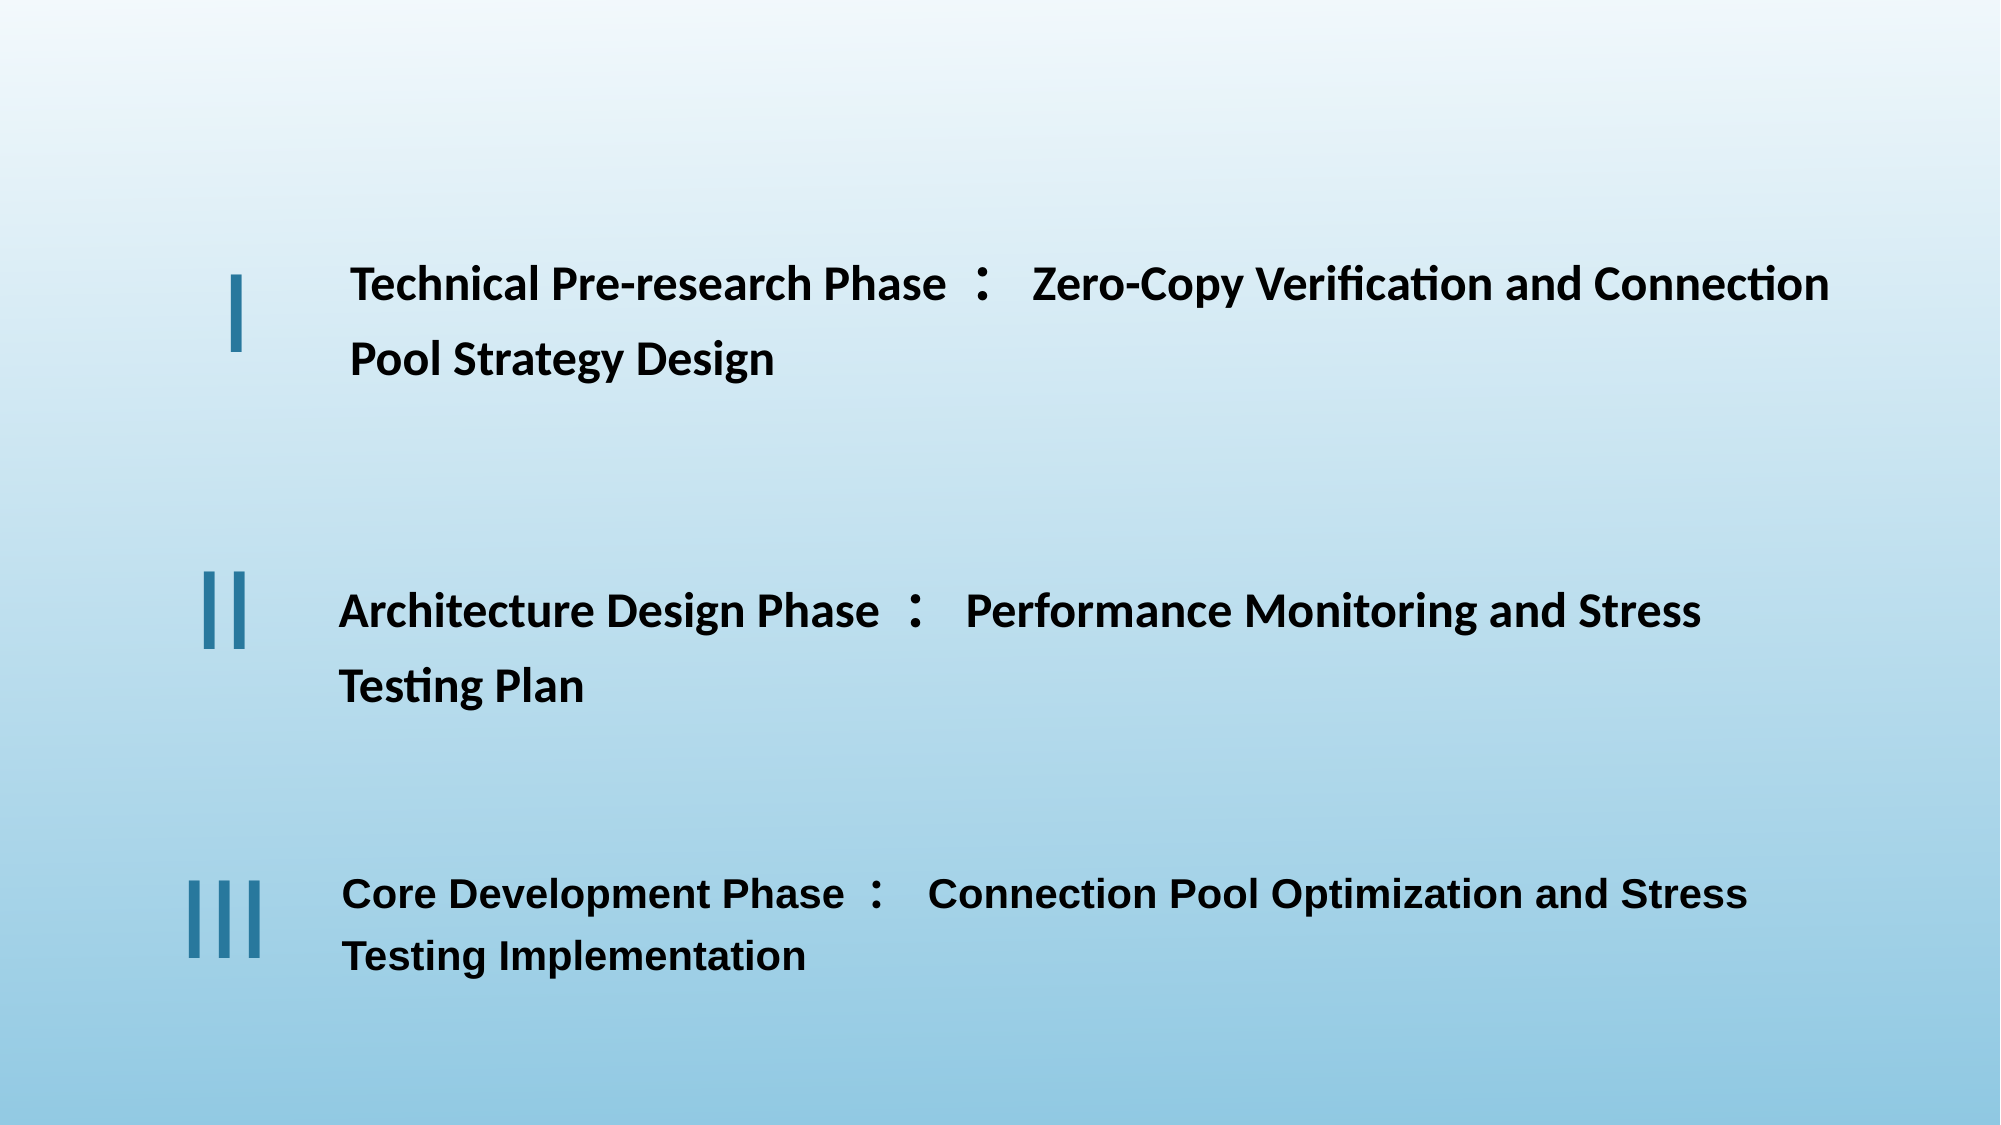

Technical Pre-research Phase ：Zero-Copy Verification and Connection Pool Strategy Design
I

II
Architecture Design Phase ：Performance Monitoring and Stress Testing Plan

III
Core Development Phase ： Connection Pool Optimization and Stress Testing Implementation